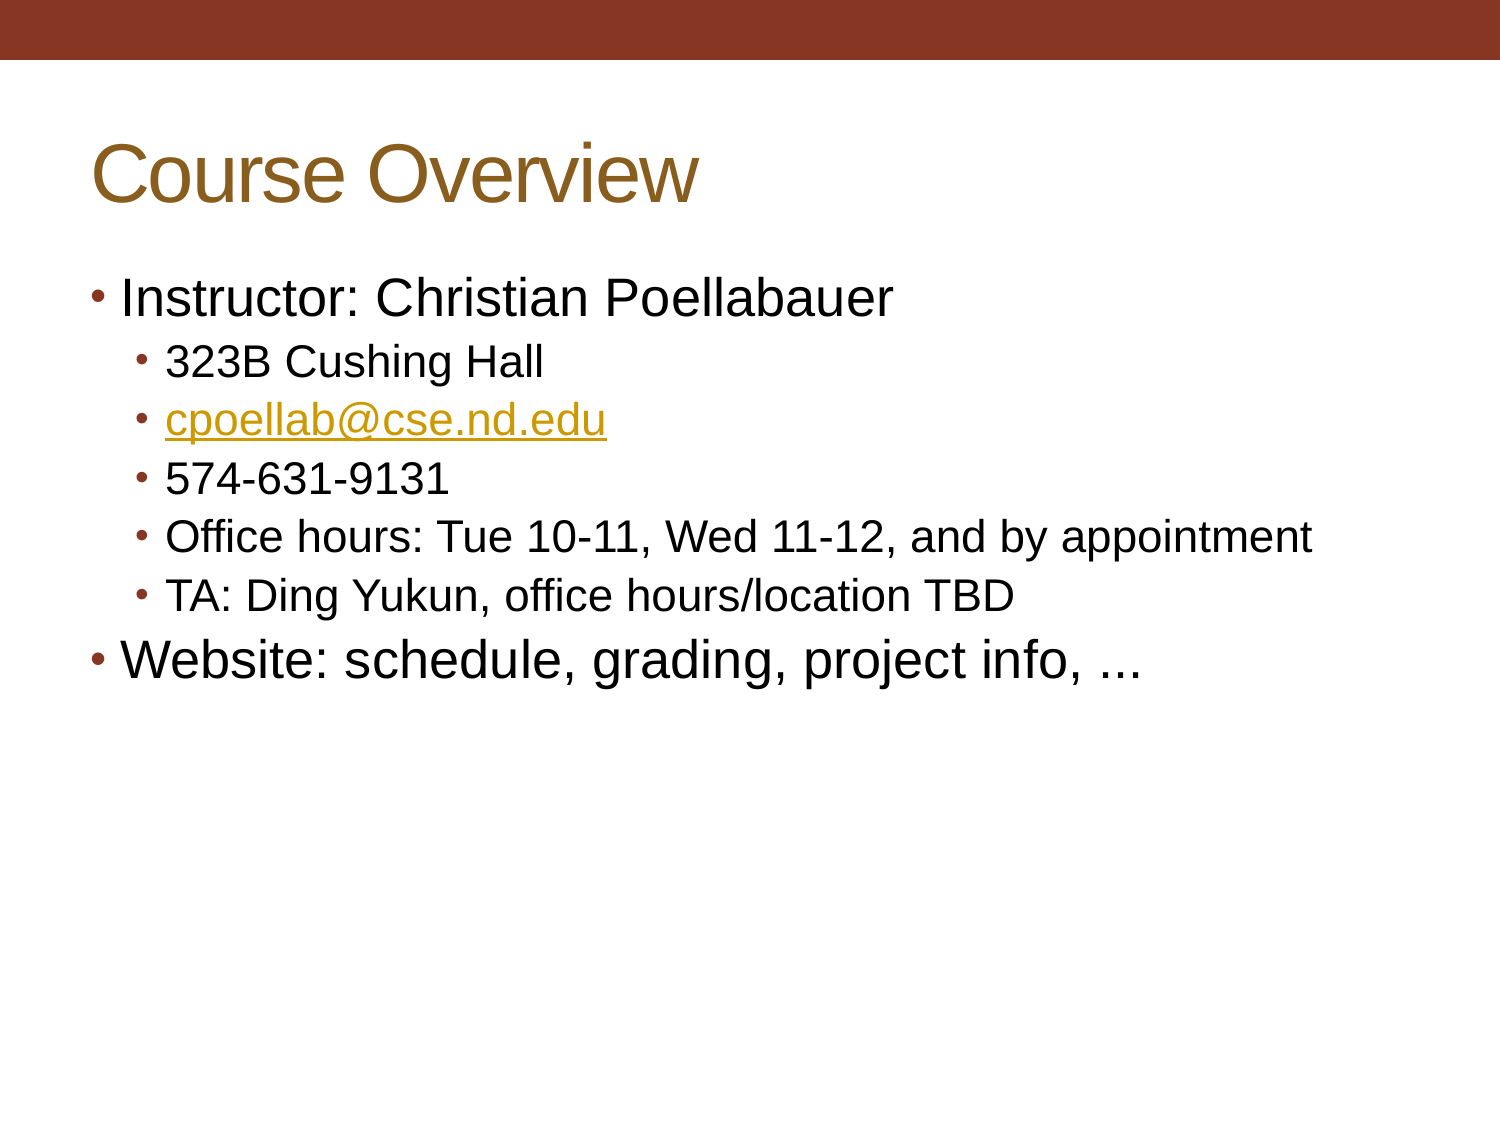

# Course Overview
Instructor: Christian Poellabauer
323B Cushing Hall
cpoellab@cse.nd.edu
574-631-9131
Office hours: Tue 10-11, Wed 11-12, and by appointment
TA: Ding Yukun, office hours/location TBD
Website: schedule, grading, project info, ...